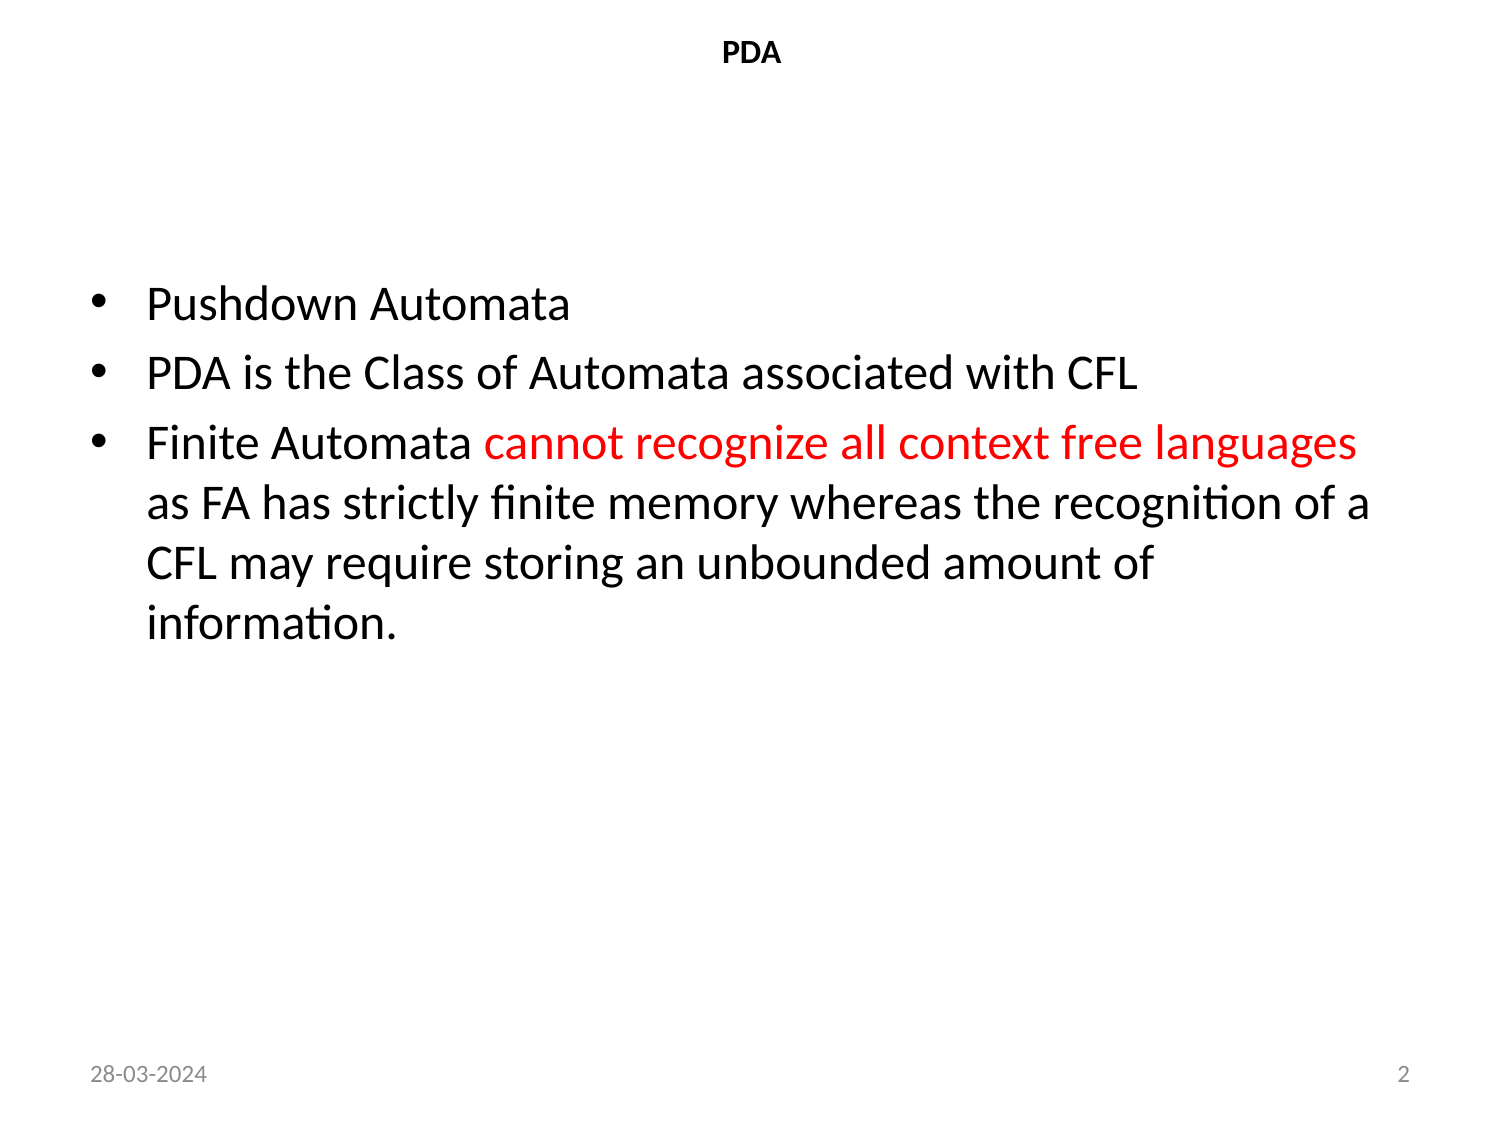

# PDA
Pushdown Automata
PDA is the Class of Automata associated with CFL
Finite Automata cannot recognize all context free languages as FA has strictly finite memory whereas the recognition of a CFL may require storing an unbounded amount of information.

28-03-2024
2